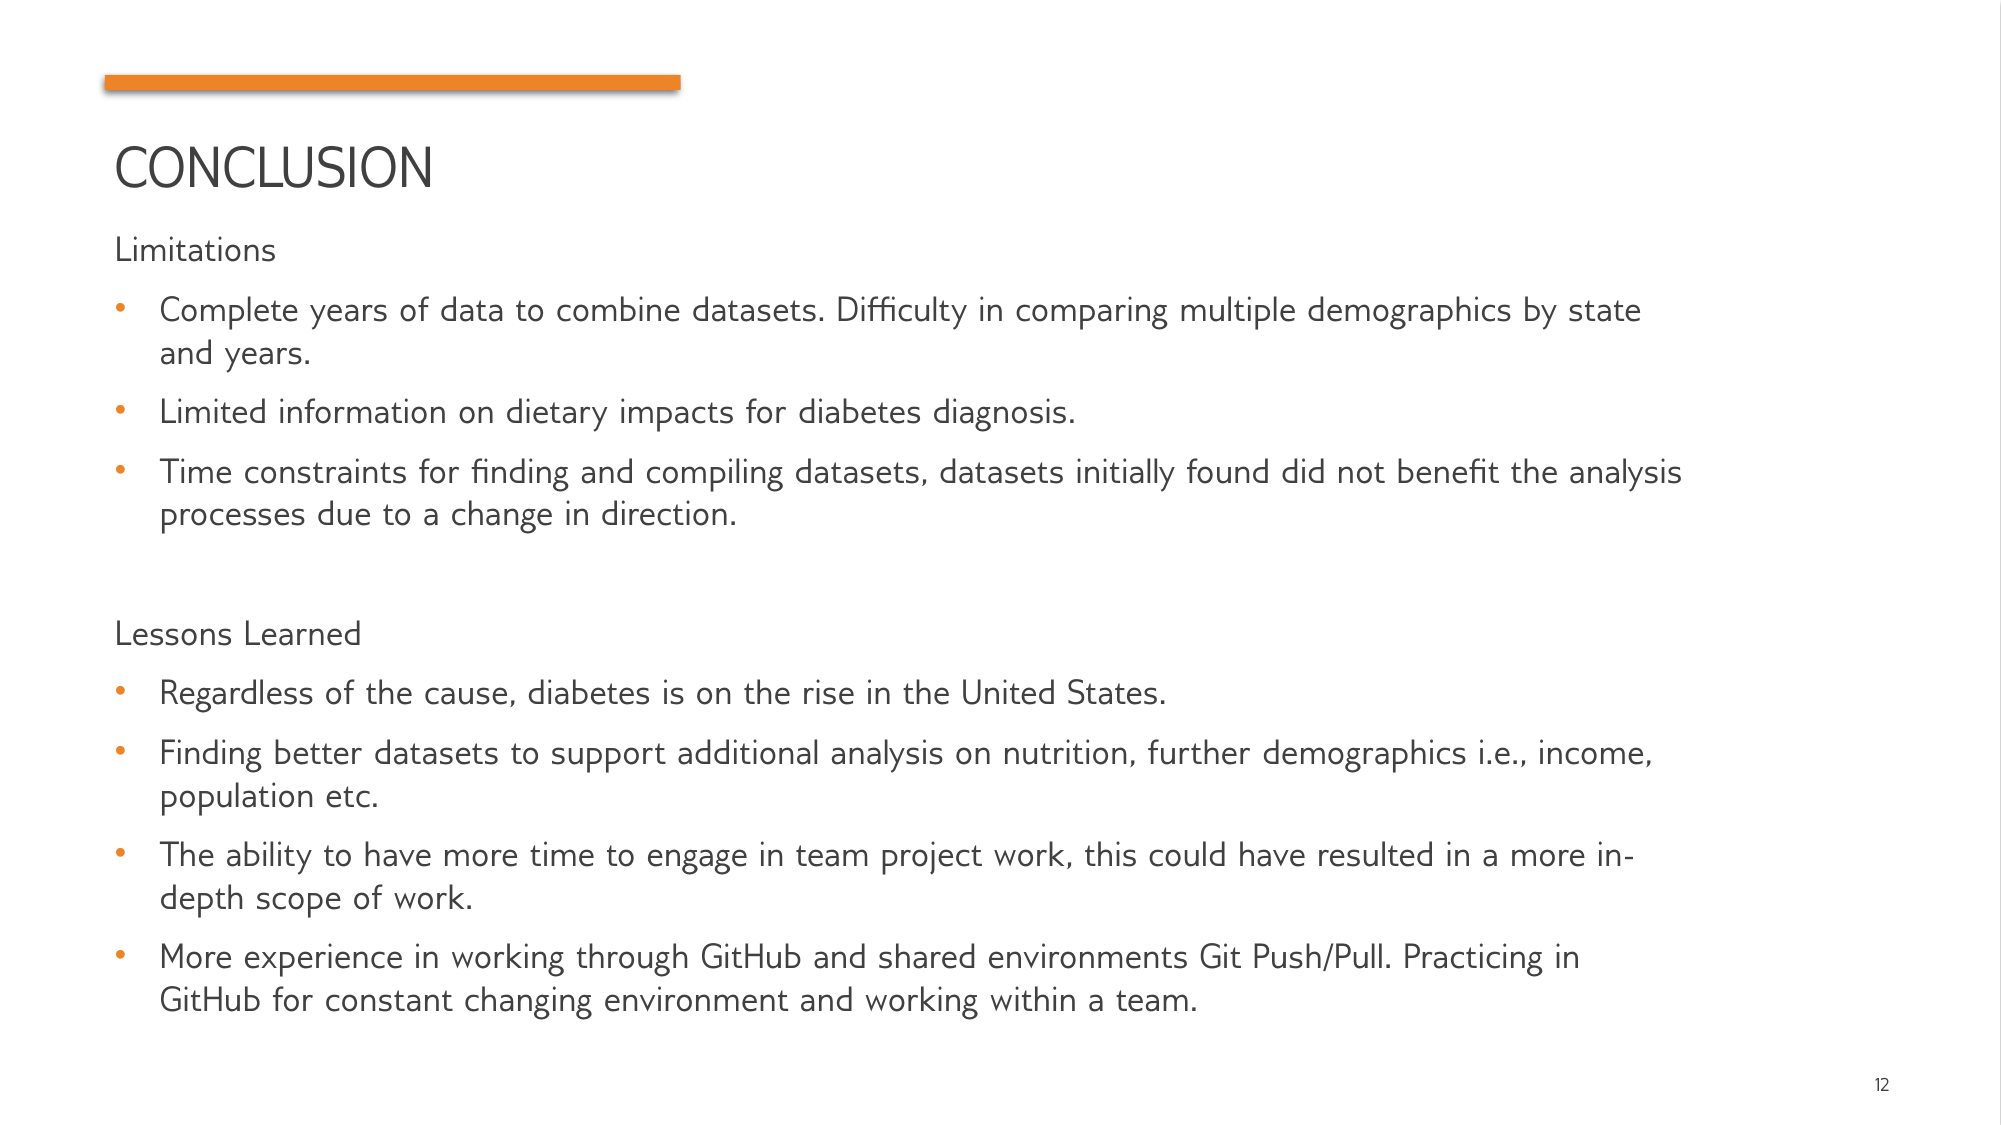

# Conclusion
Limitations
Complete years of data to combine datasets. Difficulty in comparing multiple demographics by state and years.
Limited information on dietary impacts for diabetes diagnosis.
Time constraints for finding and compiling datasets, datasets initially found did not benefit the analysis processes due to a change in direction.

Lessons Learned
Regardless of the cause, diabetes is on the rise in the United States.
Finding better datasets to support additional analysis on nutrition, further demographics i.e., income, population etc.
The ability to have more time to engage in team project work, this could have resulted in a more in-depth scope of work.
More experience in working through GitHub and shared environments Git Push/Pull. Practicing in GitHub for constant changing environment and working within a team.

12